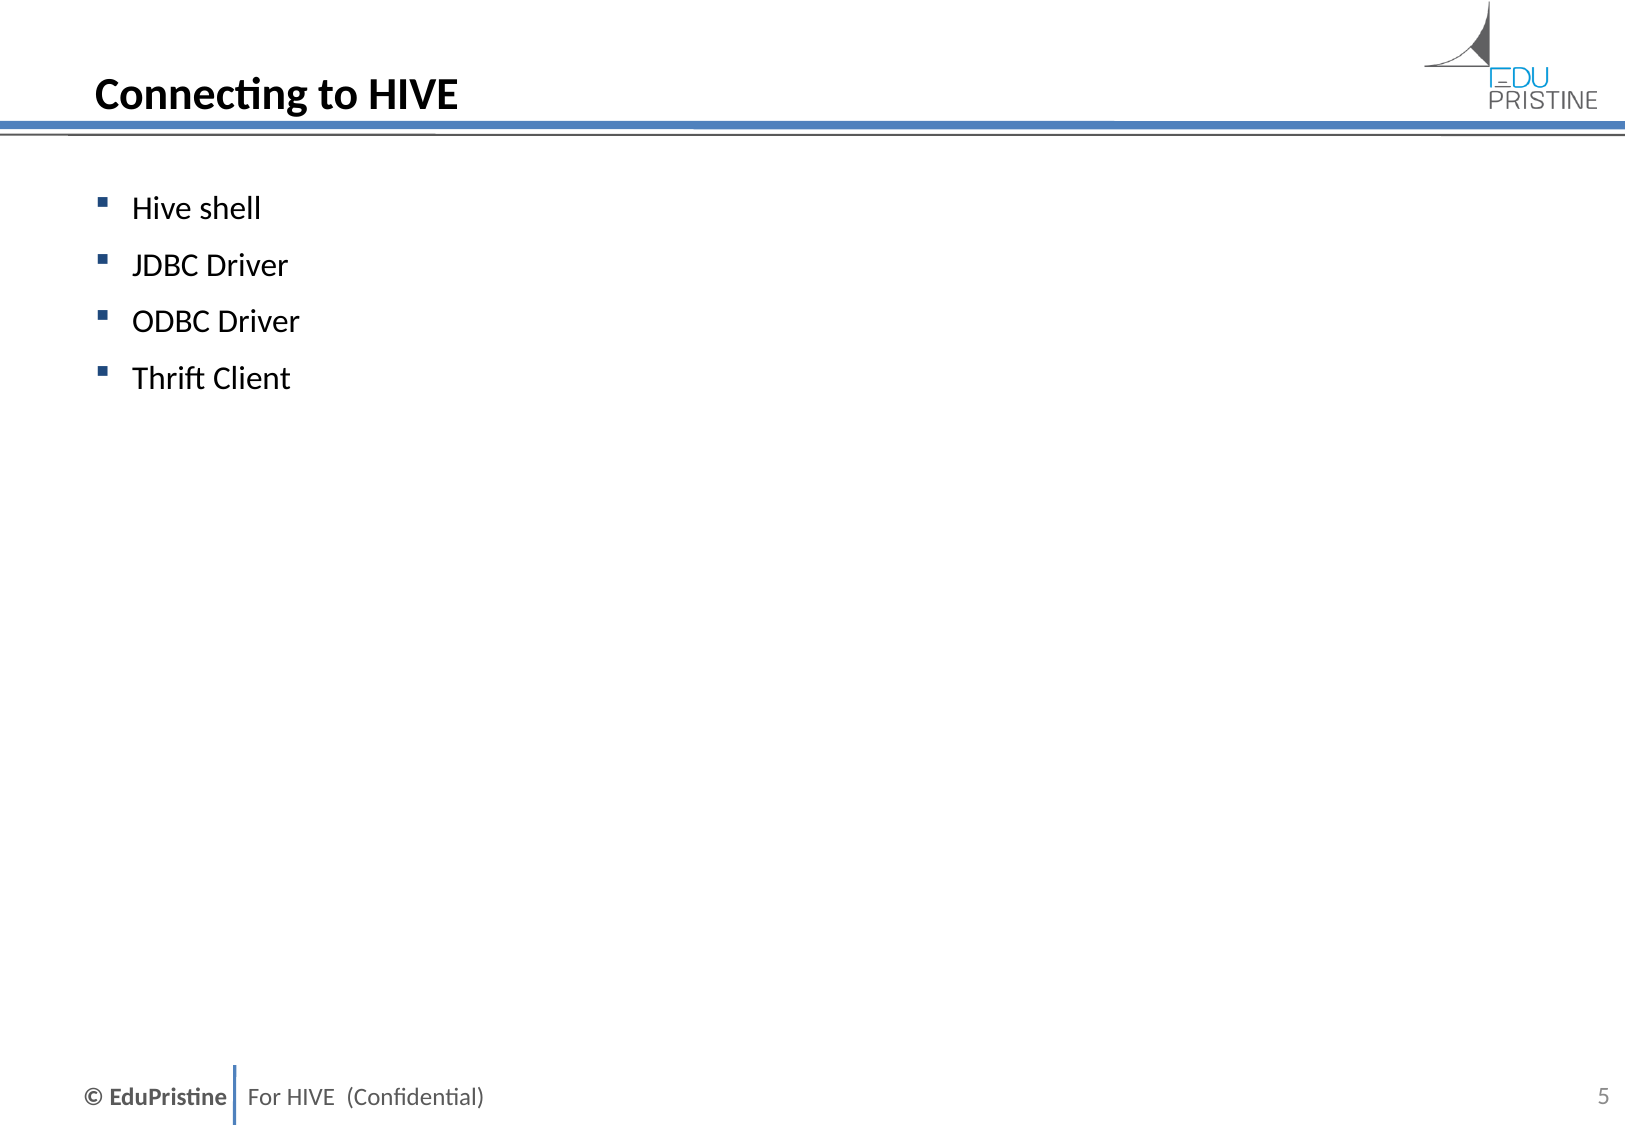

# Connecting to HIVE
Hive shell
JDBC Driver
ODBC Driver
Thrift Client
5